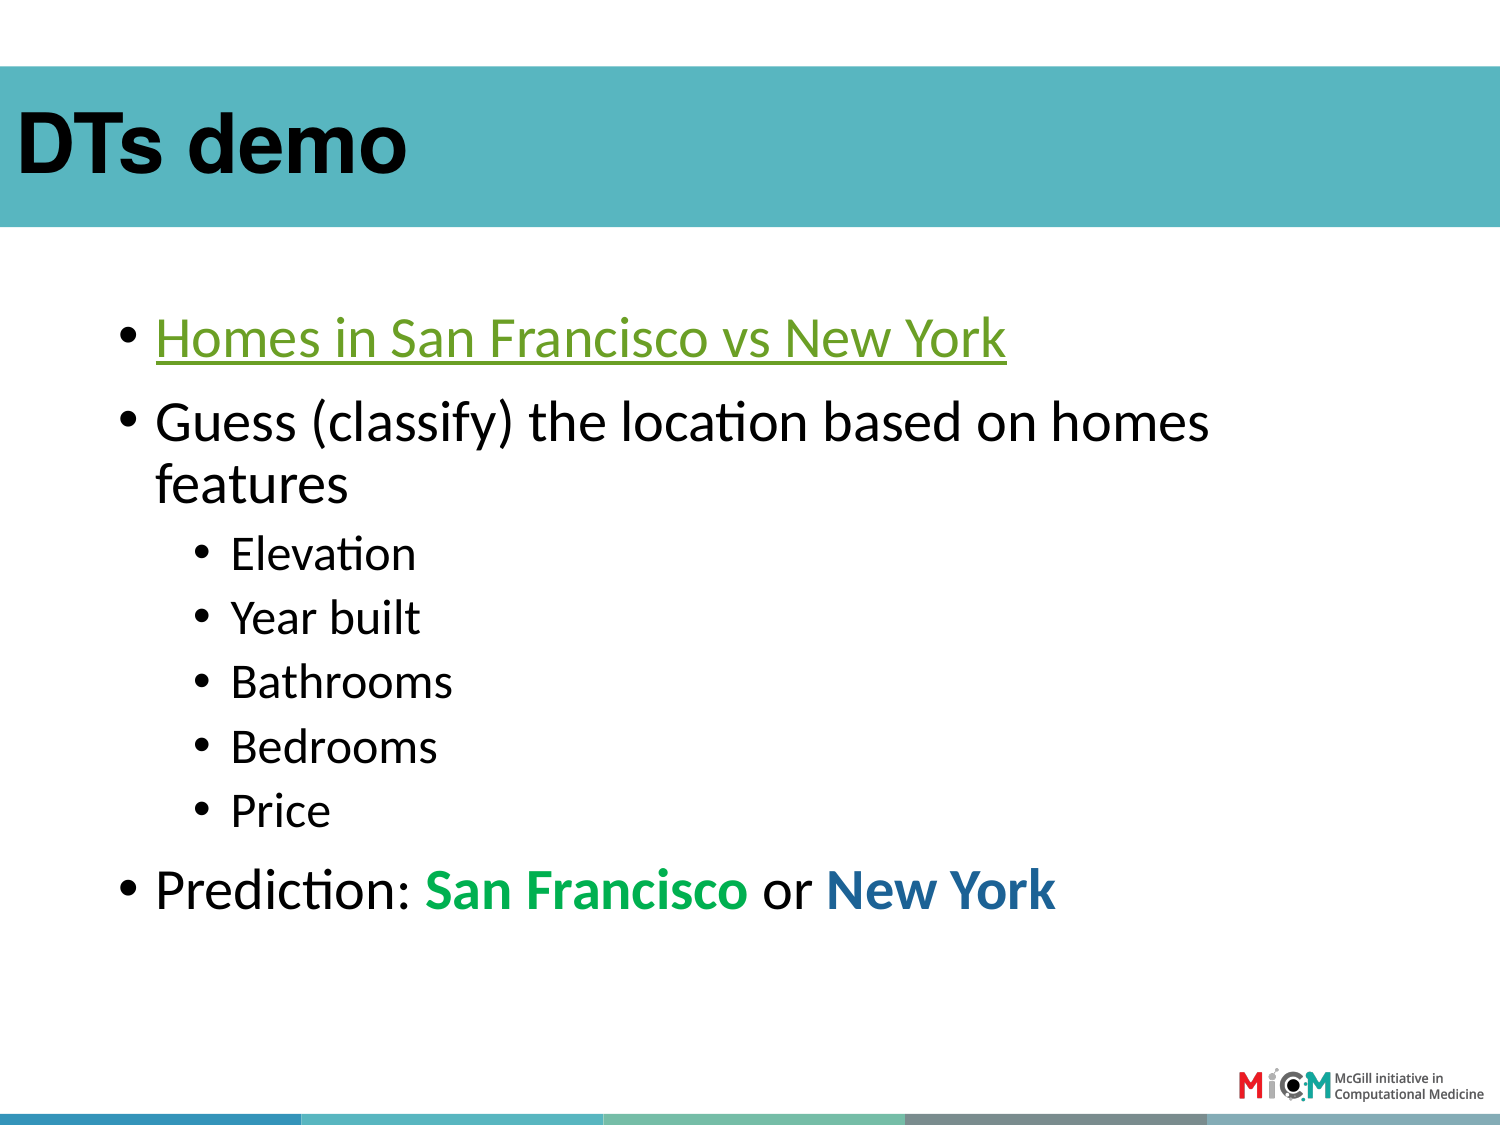

DTs demo
Homes in San Francisco vs New York
Guess (classify) the location based on homes features
Elevation
Year built
Bathrooms
Bedrooms
Price
Prediction: San Francisco or New York